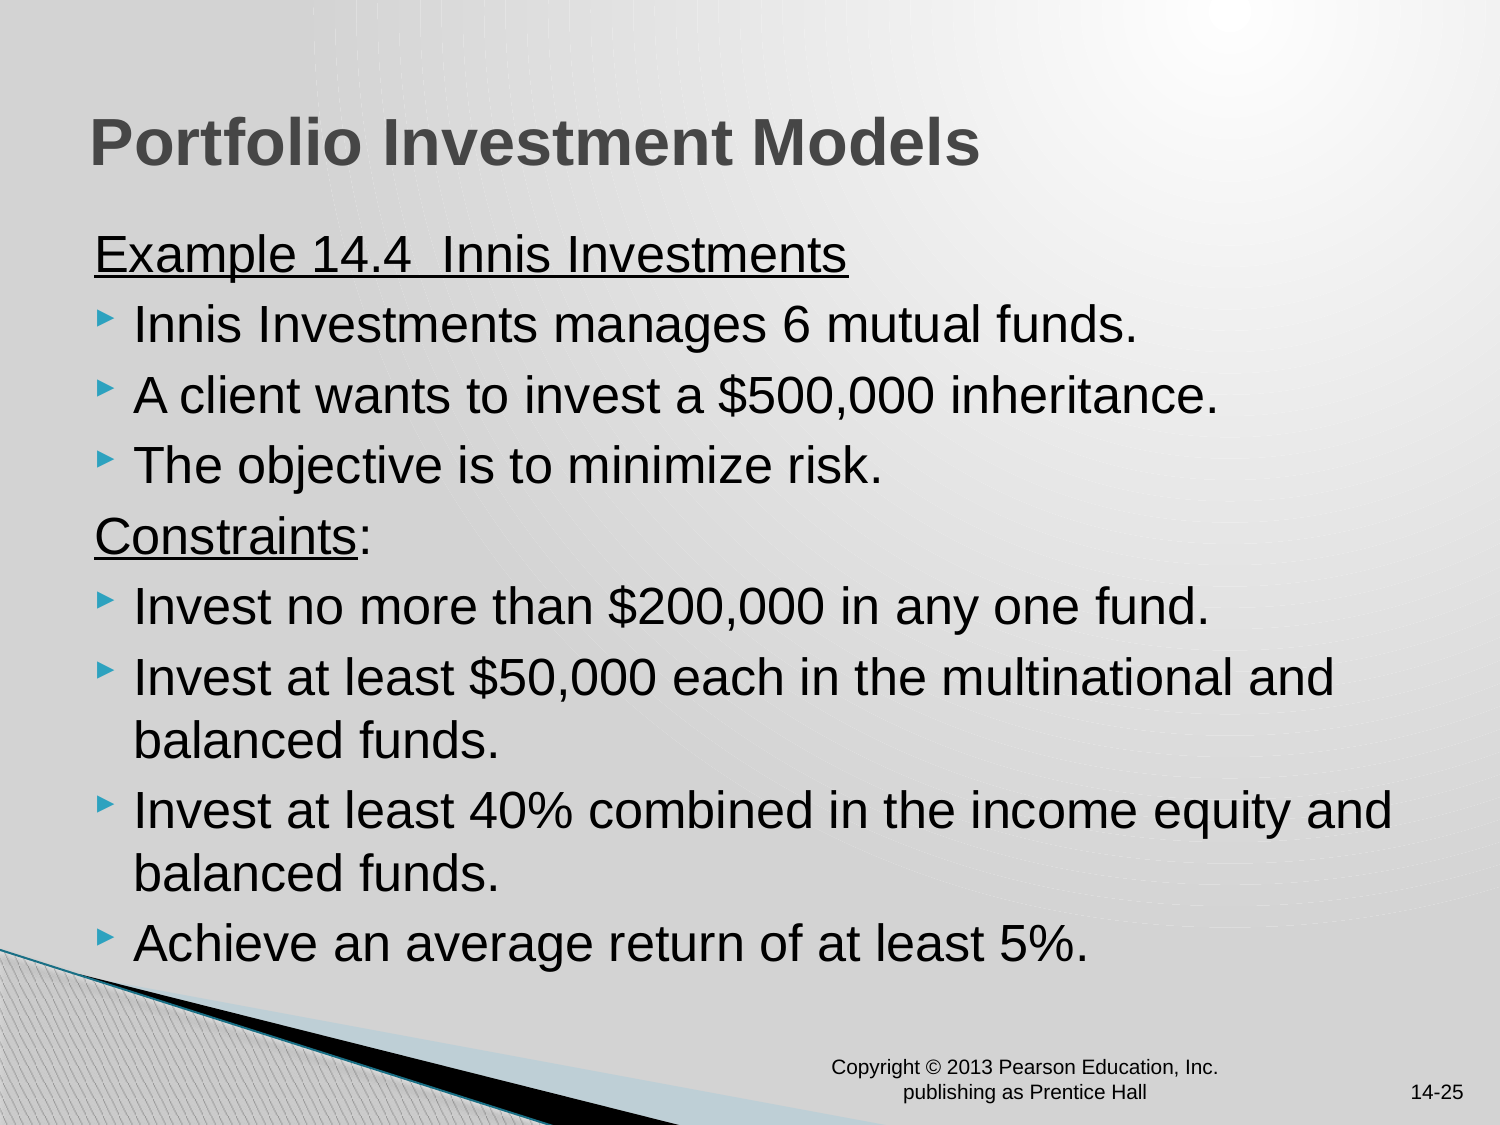

# Portfolio Investment Models
Example 14.4  Innis Investments
Innis Investments manages 6 mutual funds.
A client wants to invest a $500,000 inheritance.
The objective is to minimize risk.
Constraints:
Invest no more than $200,000 in any one fund.
Invest at least $50,000 each in the multinational and balanced funds.
Invest at least 40% combined in the income equity and balanced funds.
Achieve an average return of at least 5%.

Copyright © 2013 Pearson Education, Inc. publishing as Prentice Hall
14-25